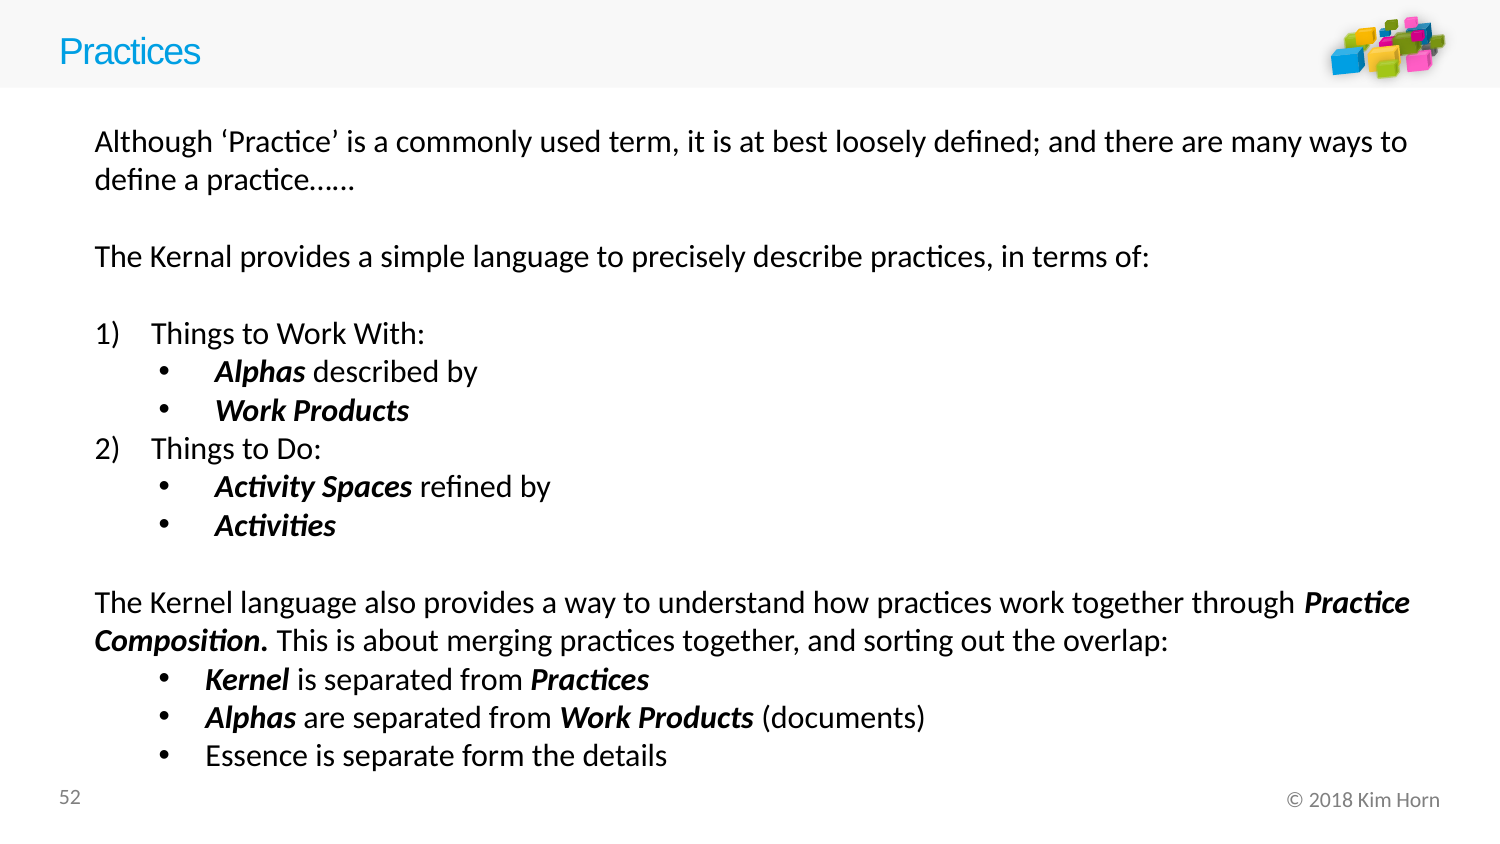

# Practices
Although ‘Practice’ is a commonly used term, it is at best loosely defined; and there are many ways to define a practice…...

The Kernal provides a simple language to precisely describe practices, in terms of:

Things to Work With:
Alphas described by
Work Products
Things to Do:
Activity Spaces refined by
Activities

The Kernel language also provides a way to understand how practices work together through Practice Composition. This is about merging practices together, and sorting out the overlap:
Kernel is separated from Practices
Alphas are separated from Work Products (documents)
Essence is separate form the details